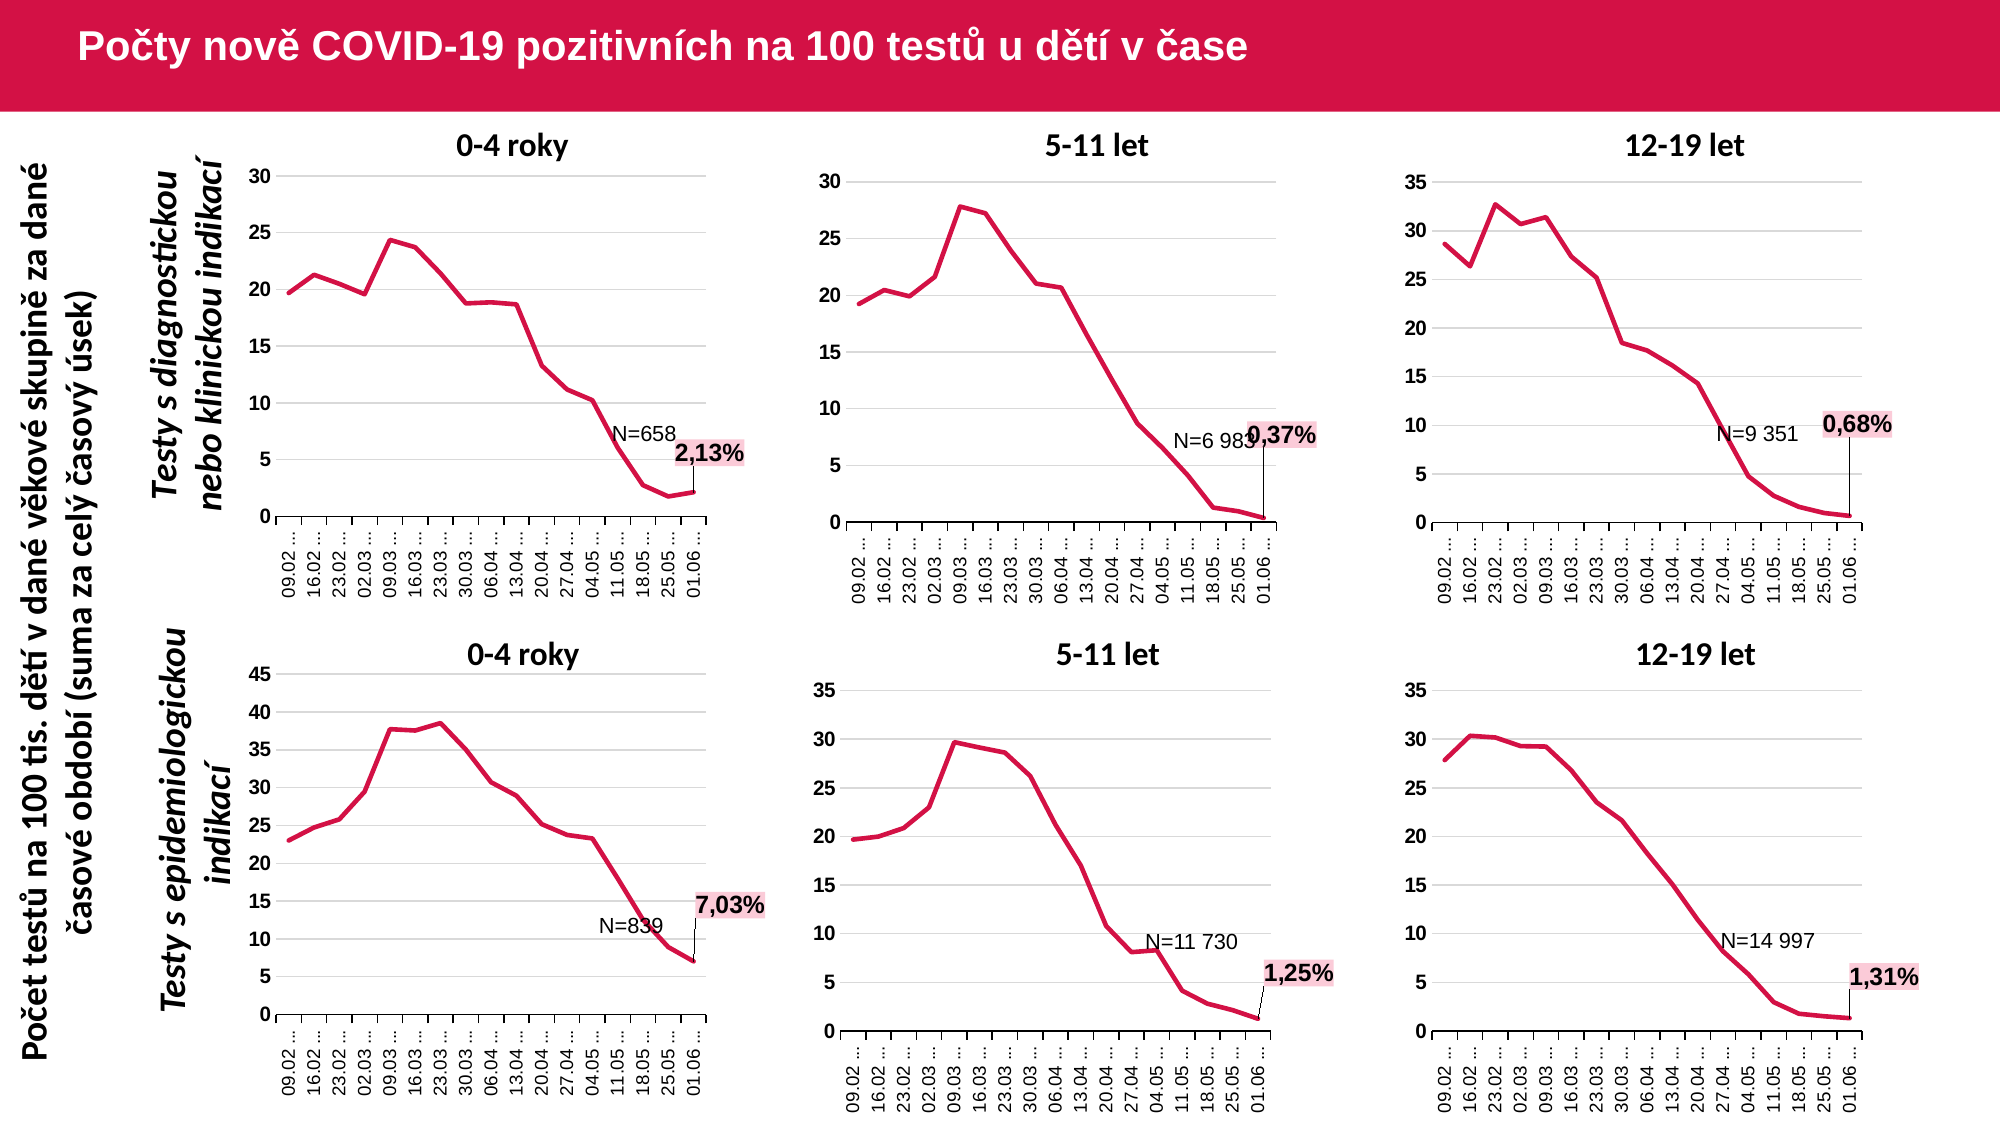

# Počty nově COVID-19 pozitivních na 100 testů u dětí v čase
0-4 roky
5-11 let
12-19 let

### Chart

| Category |  |
|---|---|
| 09.02 - 15.02 | 19.685039370078 |
| 16.02 - 22.02 | 21.296847114812 |
| 23.02 - 01.03 | 20.498866213151 |
| 02.03 - 08.03 | 19.577464788732 |
| 09.03 - 15.03 | 24.373259052924 |
| 16.03 - 22.03 | 23.720136518771 |
| 23.03 - 29.03 | 21.413721413721 |
| 30.03 - 05.04 | 18.768768768768 |
| 06.04 - 12.04 | 18.867924528301 |
| 13.04 - 19.04 | 18.688981868898 |
| 20.04 - 26.04 | 13.291139240506 |
| 27.04 - 03.05 | 11.182108626198 |
| 04.05 - 10.05 | 10.235131396957 |
| 11.05 - 17.05 | 6.04781997187 |
| 18.05 - 24.05 | 2.749638205499 |
| 25.05 - 31.05 | 1.749663526244 |
| 01.06 - 07.06 | 2.127659574468 |

### Chart

| Category |  |
|---|---|
| 09.02 - 15.02 | 19.232922732362 |
| 16.02 - 22.02 | 20.469569181673 |
| 23.02 - 01.03 | 19.909757473209 |
| 02.03 - 08.03 | 21.625846795205 |
| 09.03 - 15.03 | 27.827311121539 |
| 16.03 - 22.03 | 27.226137091607 |
| 23.03 - 29.03 | 23.95251396648 |
| 30.03 - 05.04 | 21.037181996086 |
| 06.04 - 12.04 | 20.675784392598 |
| 13.04 - 19.04 | 16.53429602888 |
| 20.04 - 26.04 | 12.563775510204 |
| 27.04 - 03.05 | 8.716026241799 |
| 04.05 - 10.05 | 6.542056074766 |
| 11.05 - 17.05 | 4.117422798322 |
| 18.05 - 24.05 | 1.290077784101 |
| 25.05 - 31.05 | 0.958636605716 |
| 01.06 - 07.06 | 0.372332808248 |

### Chart

| Category |  |
|---|---|
| 09.02 - 15.02 | 28.650036683785 |
| 16.02 - 22.02 | 26.348182883939 |
| 23.02 - 01.03 | 32.725377800937 |
| 02.03 - 08.03 | 30.69306930693 |
| 09.03 - 15.03 | 31.407368142062 |
| 16.03 - 22.03 | 27.35790131168 |
| 23.03 - 29.03 | 25.182622068435 |
| 30.03 - 05.04 | 18.480392156862 |
| 06.04 - 12.04 | 17.69947347104 |
| 13.04 - 19.04 | 16.152784169351 |
| 20.04 - 26.04 | 14.307228915662 |
| 27.04 - 03.05 | 9.49744463373 |
| 04.05 - 10.05 | 4.757433489827 |
| 11.05 - 17.05 | 2.754926343983 |
| 18.05 - 24.05 | 1.609952433223 |
| 25.05 - 31.05 | 0.981132075471 |
| 01.06 - 07.06 | 0.68441877874 |
Testy s diagnostickou nebo klinickou indikací
N=658
N=9 351
N=6 983
Počet testů na 100 tis. dětí v dané věkové skupině za dané časové období (suma za celý časový úsek)
0-4 roky
5-11 let
12-19 let

### Chart

| Category |  |
|---|---|
| 09.02 - 15.02 | 23.018065887353 |
| 16.02 - 22.02 | 24.740453985571 |
| 23.02 - 01.03 | 25.817633760361 |
| 02.03 - 08.03 | 29.472417941227 |
| 09.03 - 15.03 | 37.73441459706 |
| 16.03 - 22.03 | 37.559101654846 |
| 23.03 - 29.03 | 38.542766631467 |
| 30.03 - 05.04 | 35.037593984962 |
| 06.04 - 12.04 | 30.717380837746 |
| 13.04 - 19.04 | 28.936170212765 |
| 20.04 - 26.04 | 25.171767645221 |
| 27.04 - 03.05 | 23.75 |
| 04.05 - 10.05 | 23.282442748091 |
| 11.05 - 17.05 | 17.98344620015 |
| 18.05 - 24.05 | 12.542372881355 |
| 25.05 - 31.05 | 8.919722497522 |
| 01.06 - 07.06 | 7.032181168057 |

### Chart

| Category |  |
|---|---|
| 09.02 - 15.02 | 19.683561276481 |
| 16.02 - 22.02 | 19.991544681075 |
| 23.02 - 01.03 | 20.869068038879 |
| 02.03 - 08.03 | 22.998962085597 |
| 09.03 - 15.03 | 29.70464135021 |
| 16.03 - 22.03 | 29.142725810158 |
| 23.03 - 29.03 | 28.630175836642 |
| 30.03 - 05.04 | 26.21738237107 |
| 06.04 - 12.04 | 21.207508878741 |
| 13.04 - 19.04 | 17.01167315175 |
| 20.04 - 26.04 | 10.792220113851 |
| 27.04 - 03.05 | 8.101345010947 |
| 04.05 - 10.05 | 8.303724174233 |
| 11.05 - 17.05 | 4.146652288991 |
| 18.05 - 24.05 | 2.807365205185 |
| 25.05 - 31.05 | 2.141544117647 |
| 01.06 - 07.06 | 1.253196930946 |

### Chart

| Category |  |
|---|---|
| 09.02 - 15.02 | 27.856315179606 |
| 16.02 - 22.02 | 30.356968215158 |
| 23.02 - 01.03 | 30.181021186784 |
| 02.03 - 08.03 | 29.29599377674 |
| 09.03 - 15.03 | 29.249489834479 |
| 16.03 - 22.03 | 26.807084729535 |
| 23.03 - 29.03 | 23.521139964376 |
| 30.03 - 05.04 | 21.653971708378 |
| 06.04 - 12.04 | 18.269657929808 |
| 13.04 - 19.04 | 15.080267981291 |
| 20.04 - 26.04 | 11.418284685611 |
| 27.04 - 03.05 | 8.185092218705 |
| 04.05 - 10.05 | 5.825428763054 |
| 11.05 - 17.05 | 2.961275626423 |
| 18.05 - 24.05 | 1.771805695939 |
| 25.05 - 31.05 | 1.510351432991 |
| 01.06 - 07.06 | 1.313596052543 |
Testy s epidemiologickou indikací
N=839
N=14 997
N=11 730